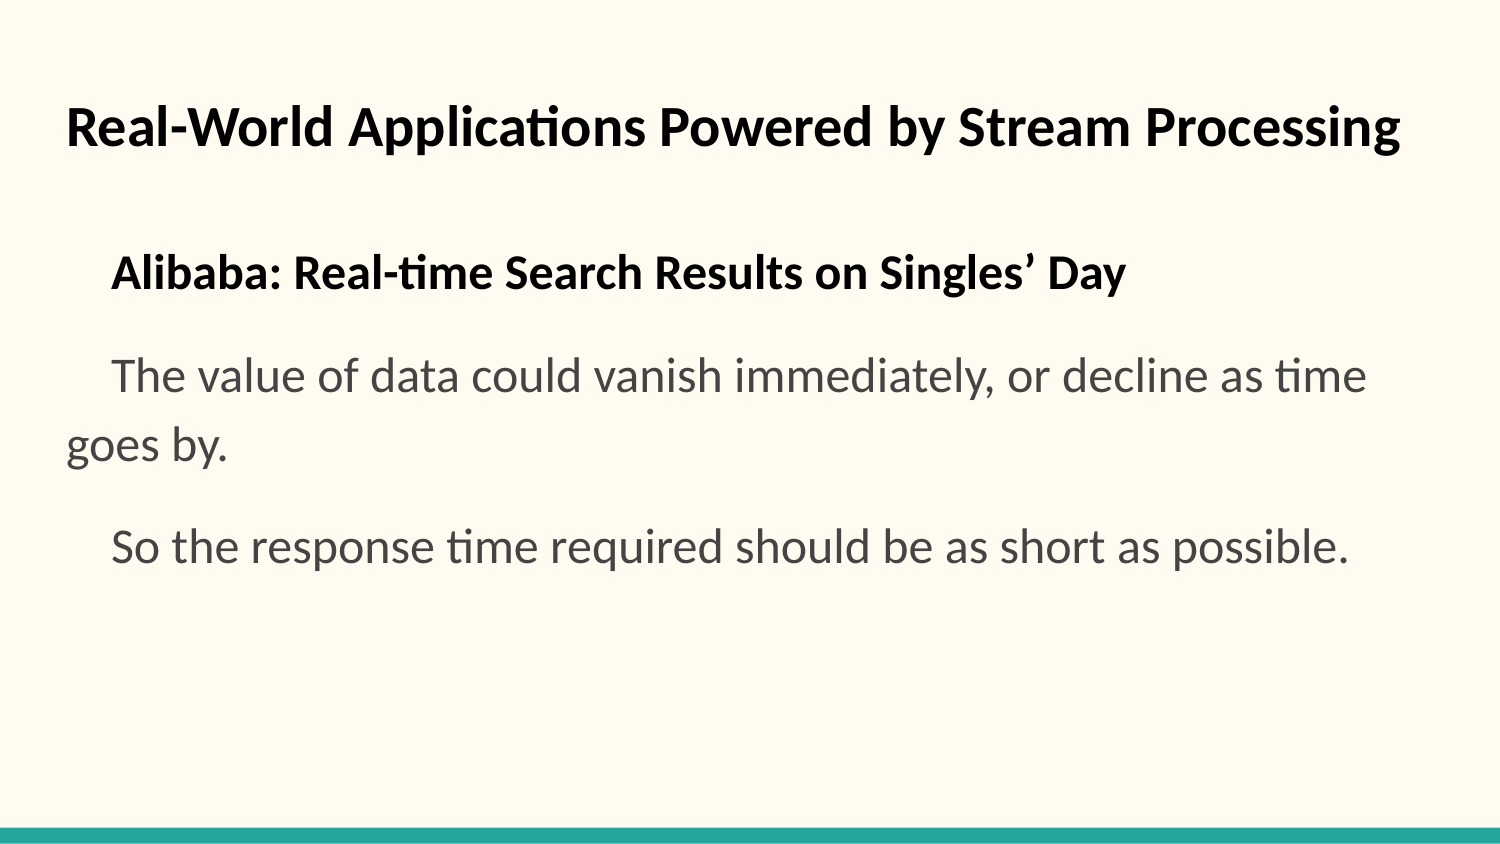

# Real-World Applications Powered by Stream Processing

    Alibaba: Real-time Search Results on Singles’ Day
    The value of data could vanish immediately, or decline as time goes by.
    So the response time required should be as short as possible.